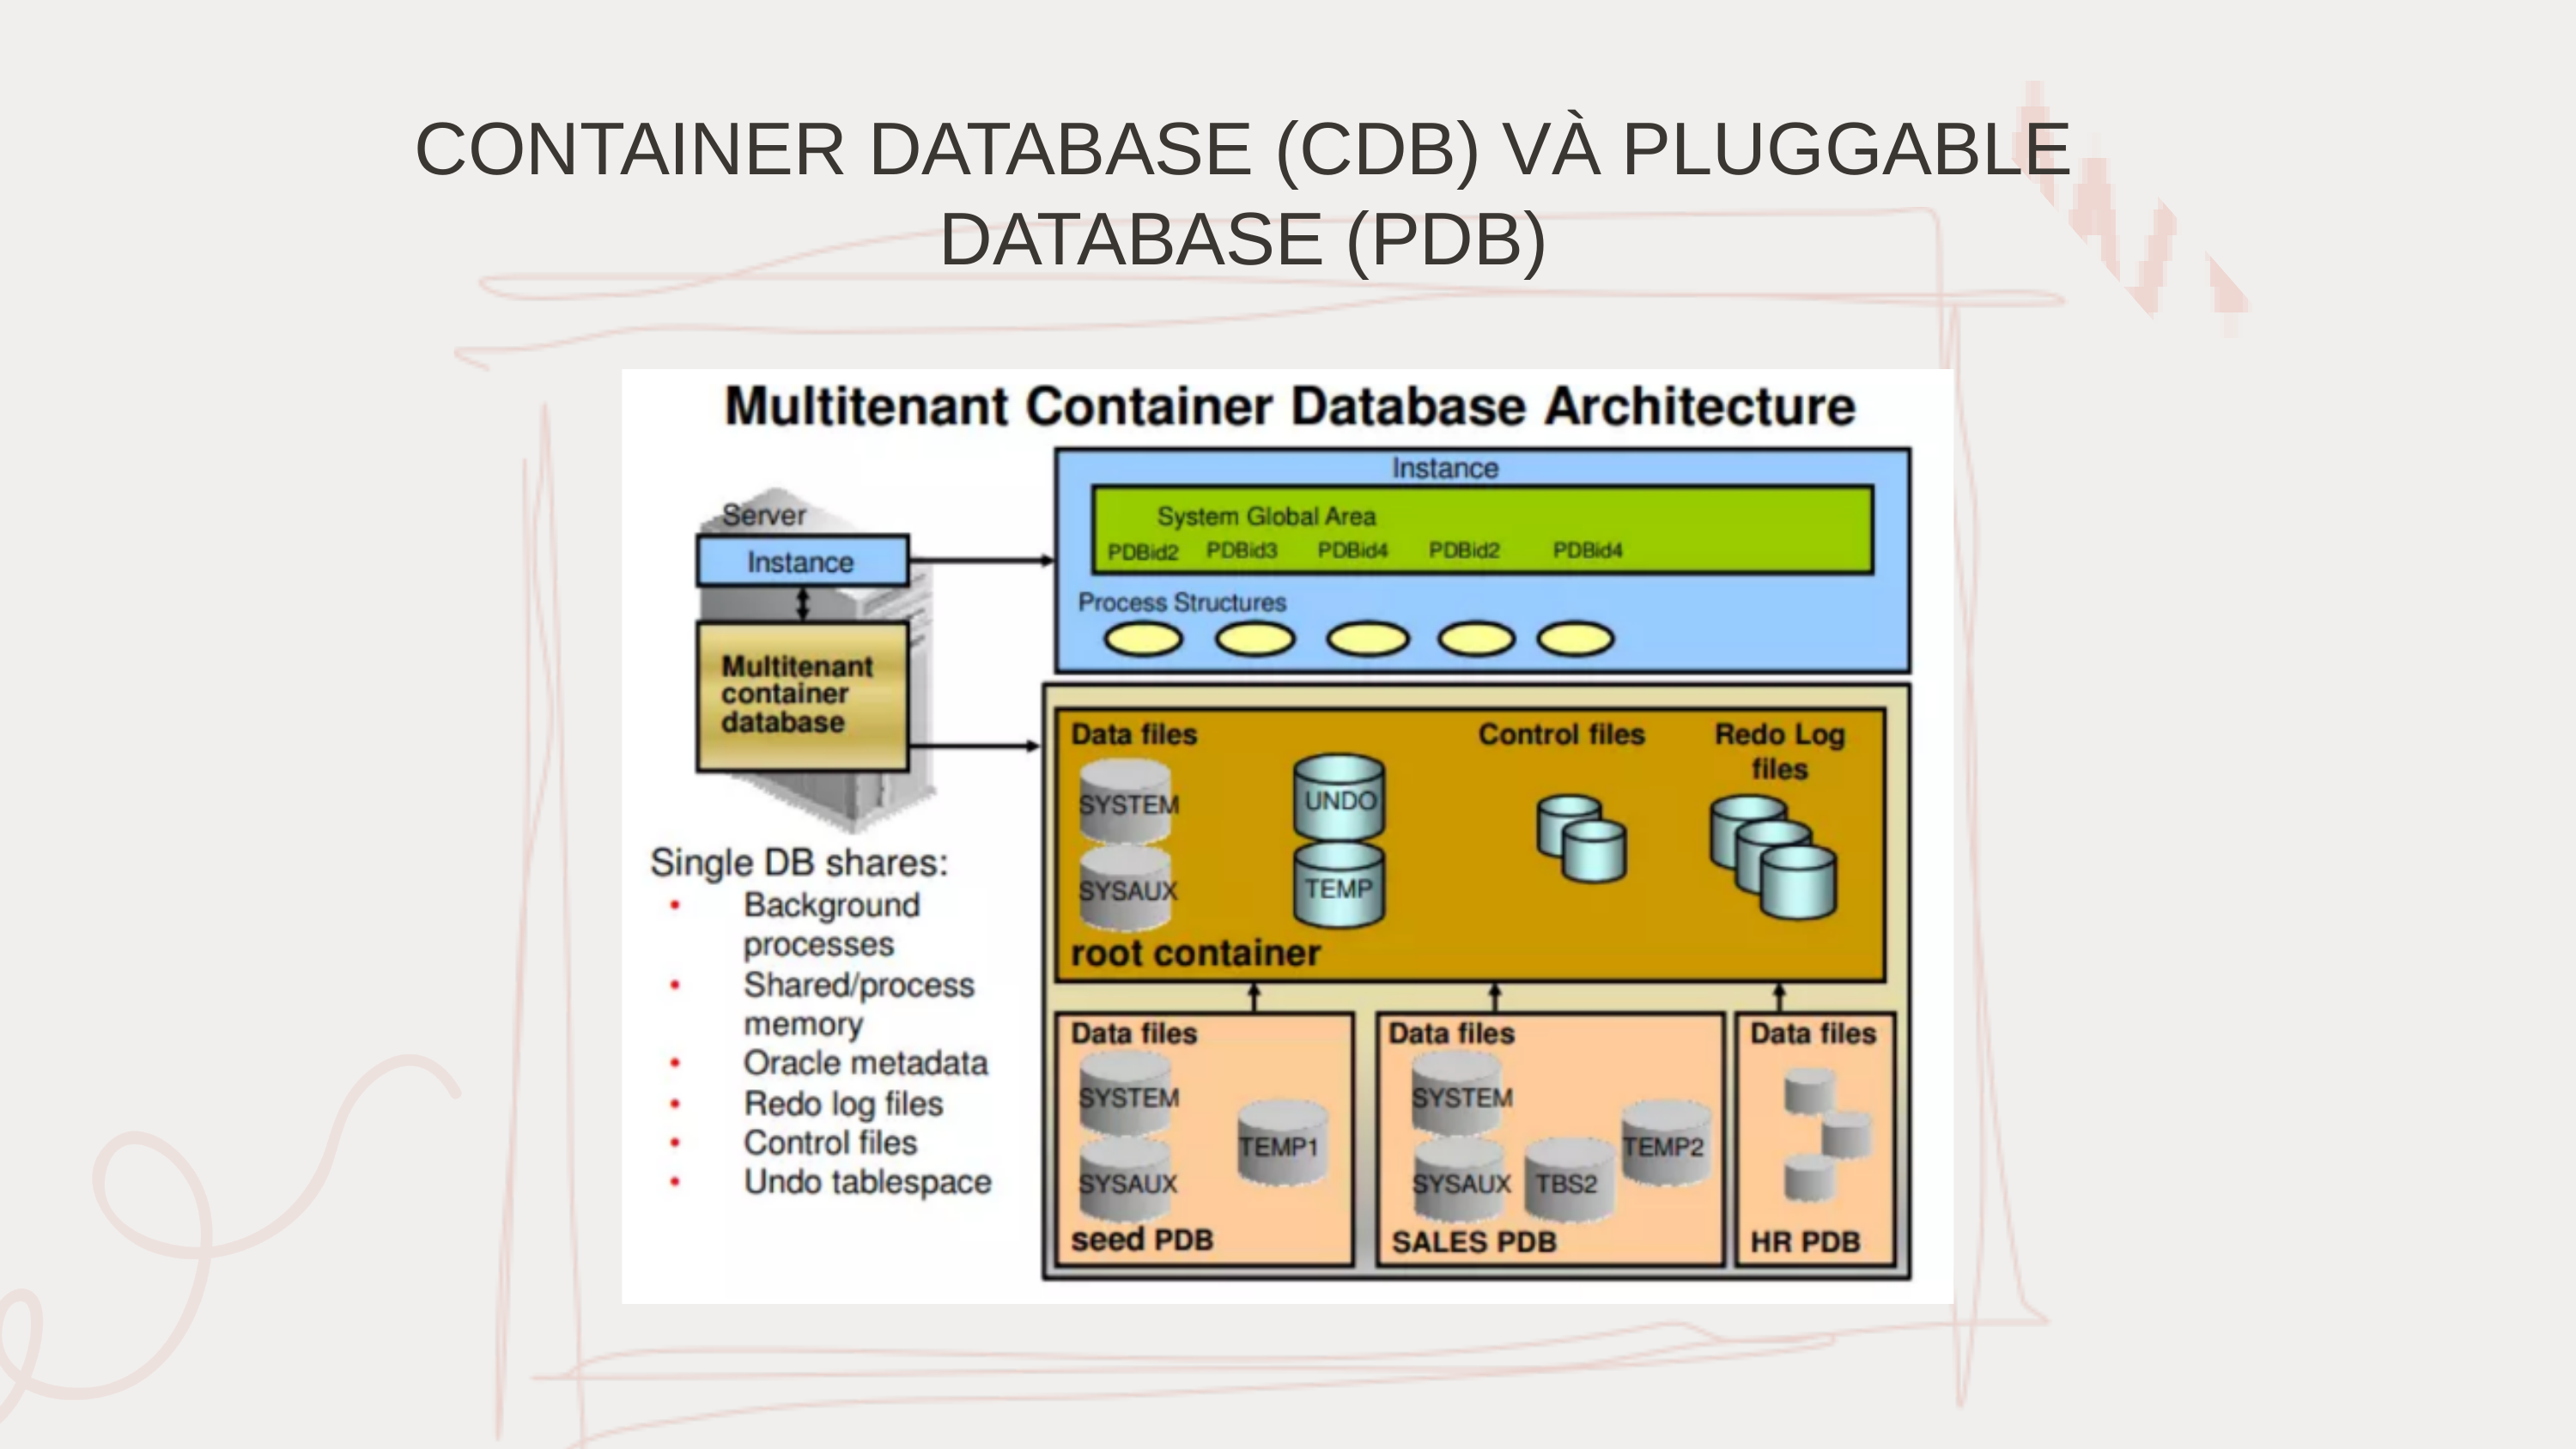

CONTAINER DATABASE (CDB) VÀ PLUGGABLE DATABASE (PDB)